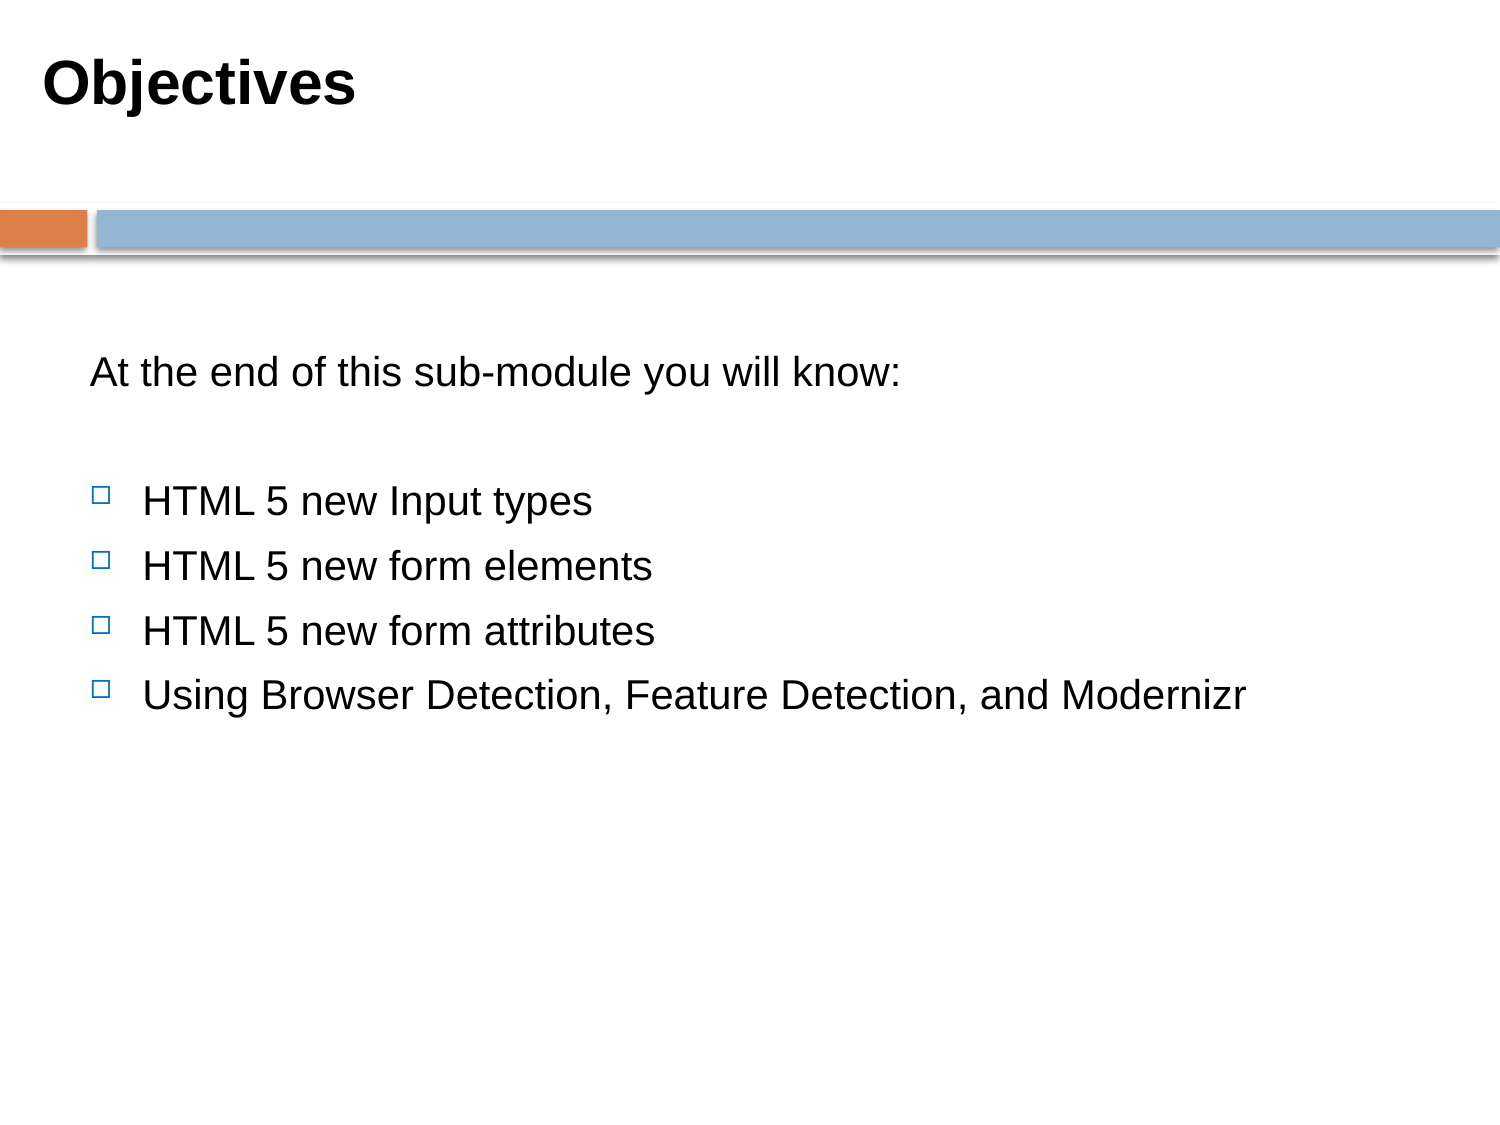

Objectives
At the end of this sub-module you will know:

HTML 5 new Input types
HTML 5 new form elements
HTML 5 new form attributes
Using Browser Detection, Feature Detection, and Modernizr